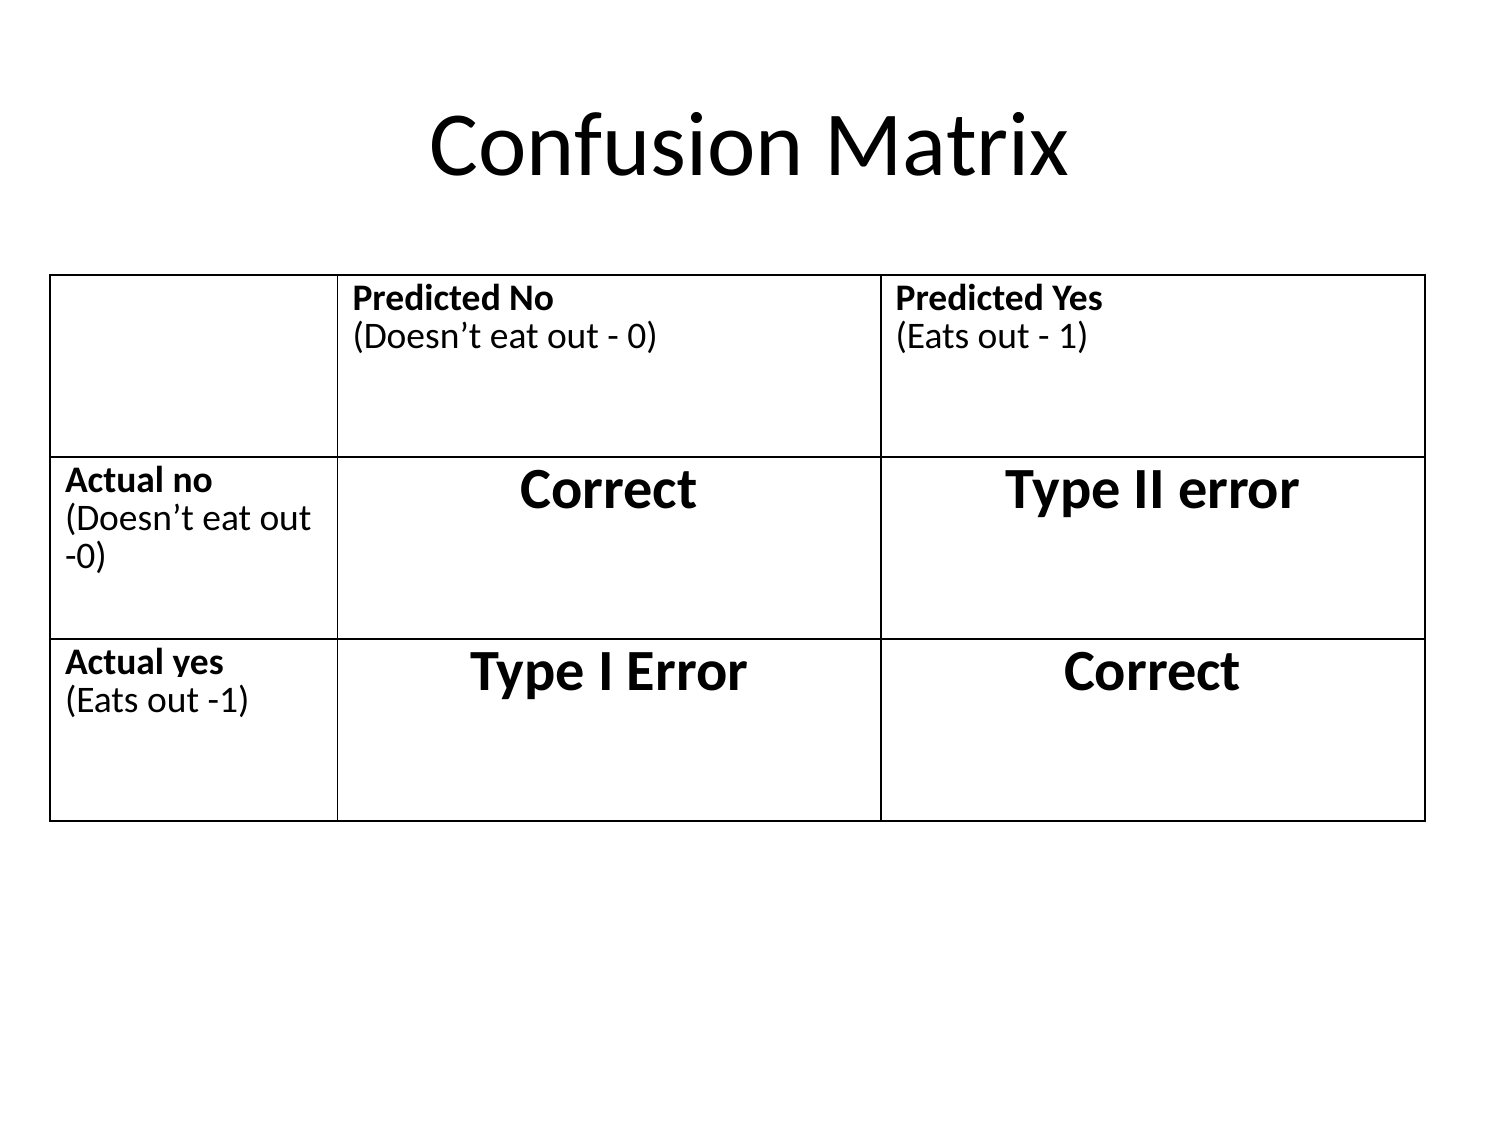

Confusion Matrix
|  | Predicted No (Doesn’t eat out - 0) | Predicted Yes (Eats out - 1) |
| --- | --- | --- |
| Actual no (Doesn’t eat out -0) | Correct | Type II error |
| Actual yes (Eats out -1) | Type I Error | Correct |